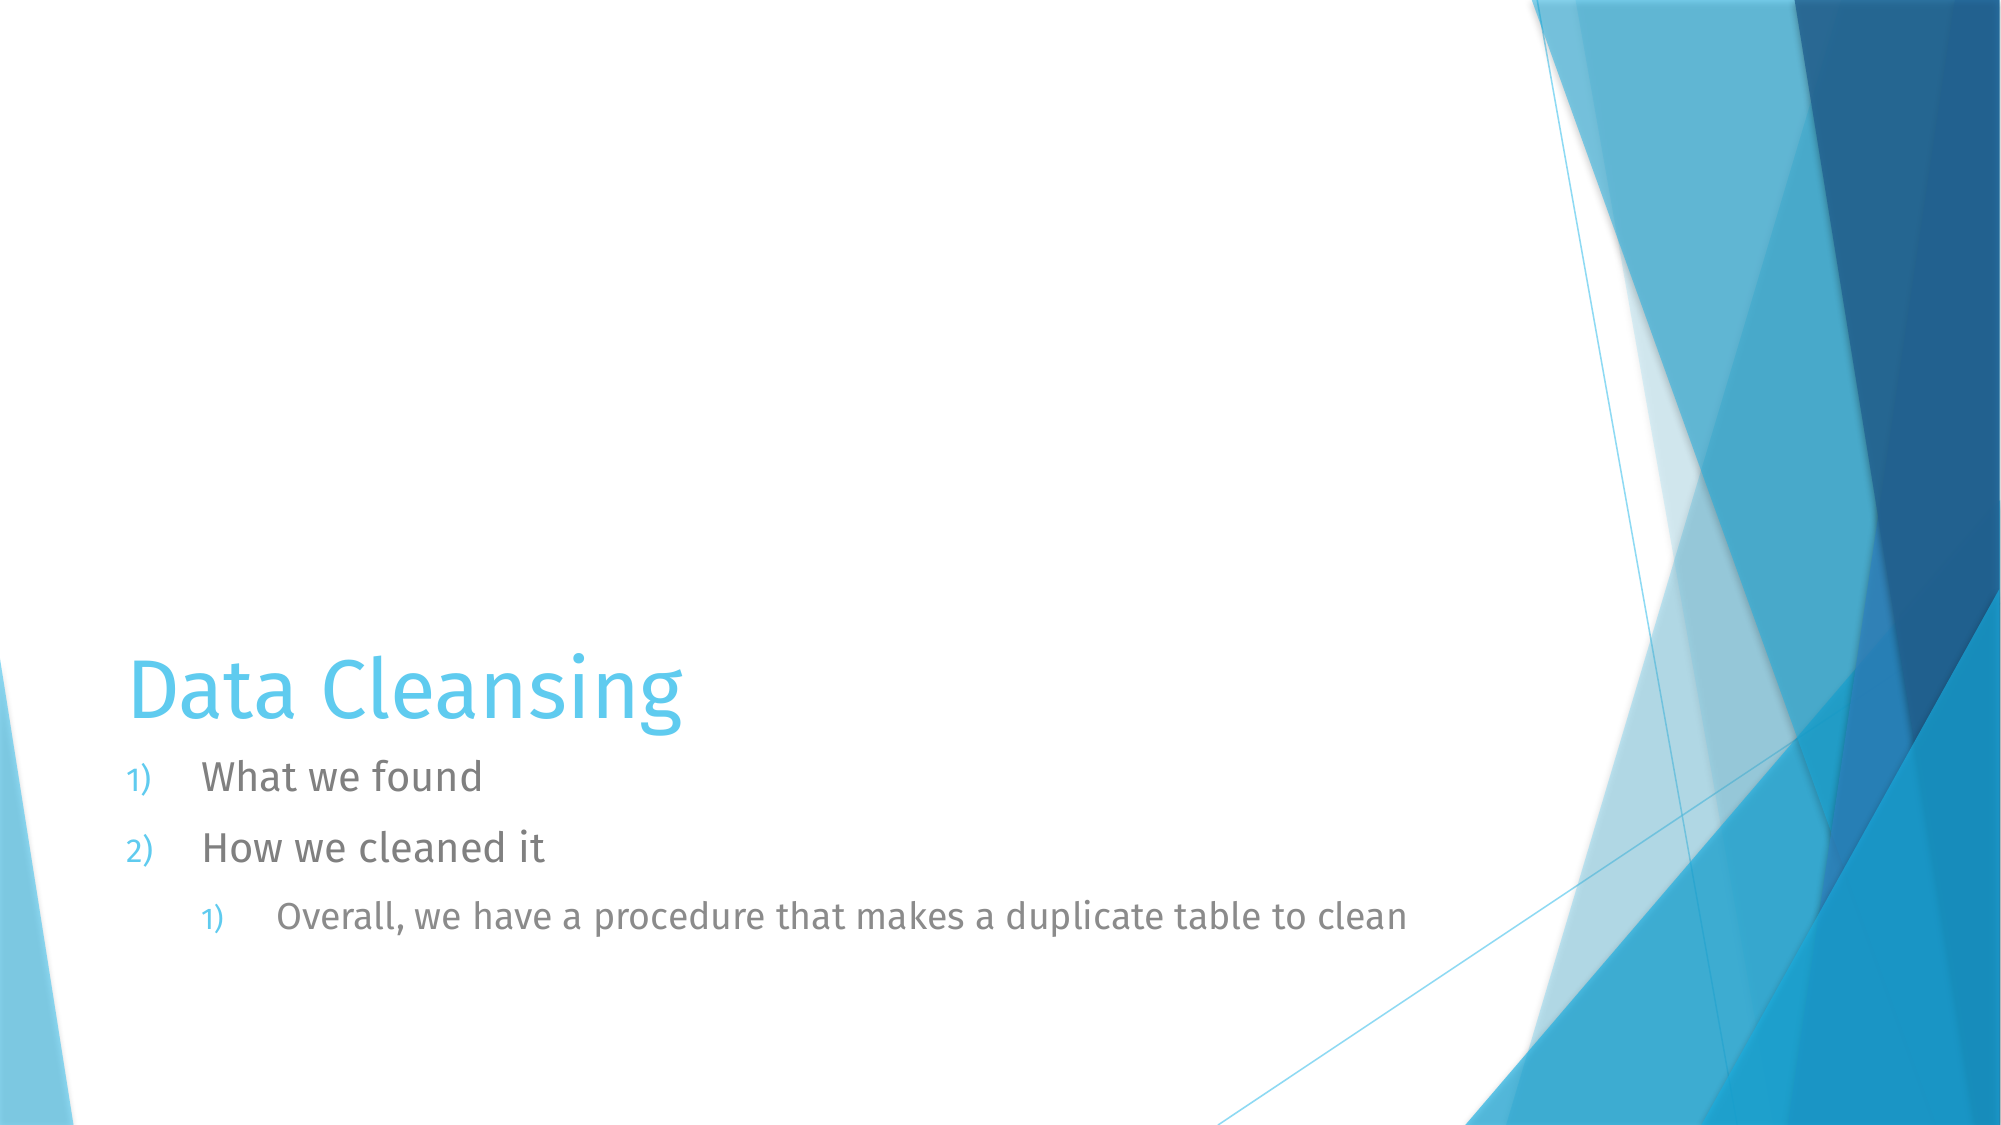

# Data Cleansing
What we found
How we cleaned it
Overall, we have a procedure that makes a duplicate table to clean